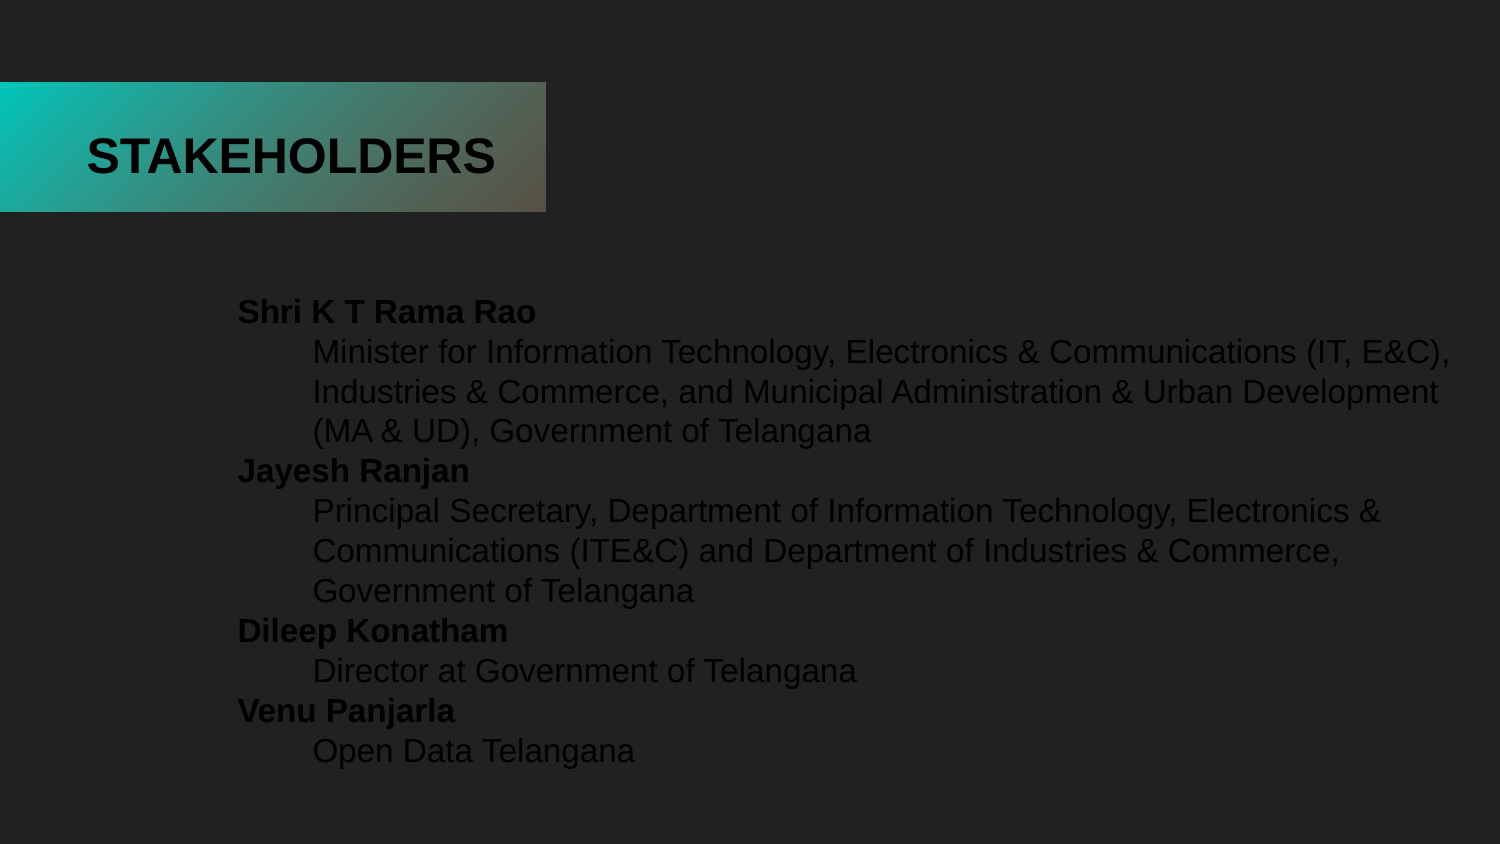

STAKEHOLDERS

Shri K T Rama Rao
Minister for Information Technology, Electronics & Communications (IT, E&C), Industries & Commerce, and Municipal Administration & Urban Development (MA & UD), Government of Telangana
Jayesh Ranjan
Principal Secretary, Department of Information Technology, Electronics & Communications (ITE&C) and Department of Industries & Commerce, Government of Telangana
Dileep Konatham
Director at Government of Telangana
Venu Panjarla
Open Data Telangana